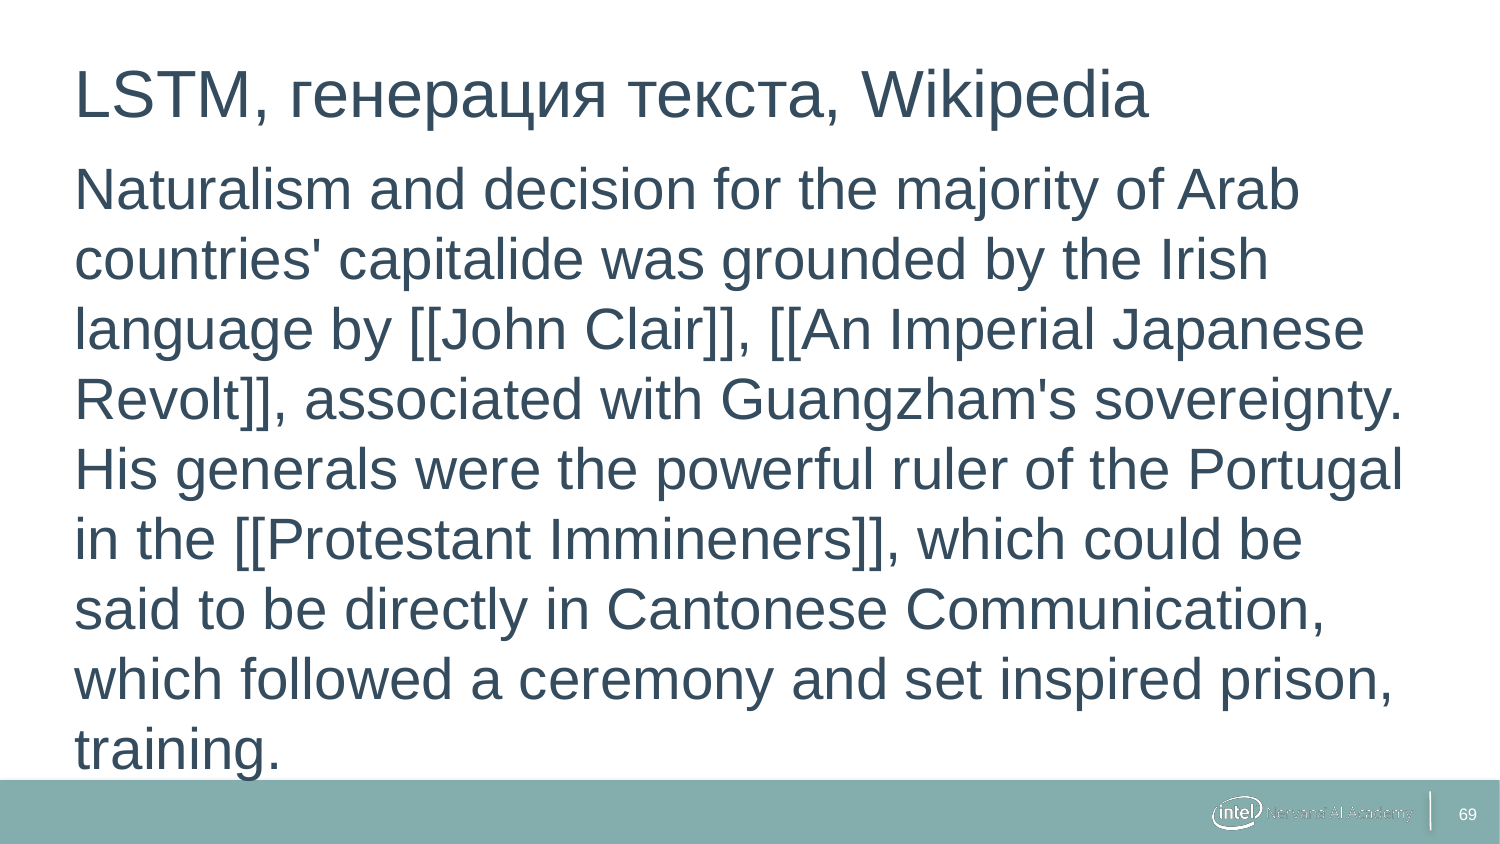

# LSTM, генерация текста, Wikipedia
Naturalism and decision for the majority of Arab countries' capitalide was grounded by the Irish language by [[John Clair]], [[An Imperial Japanese Revolt]], associated with Guangzham's sovereignty. His generals were the powerful ruler of the Portugal in the [[Protestant Immineners]], which could be said to be directly in Cantonese Communication, which followed a ceremony and set inspired prison, training.
69